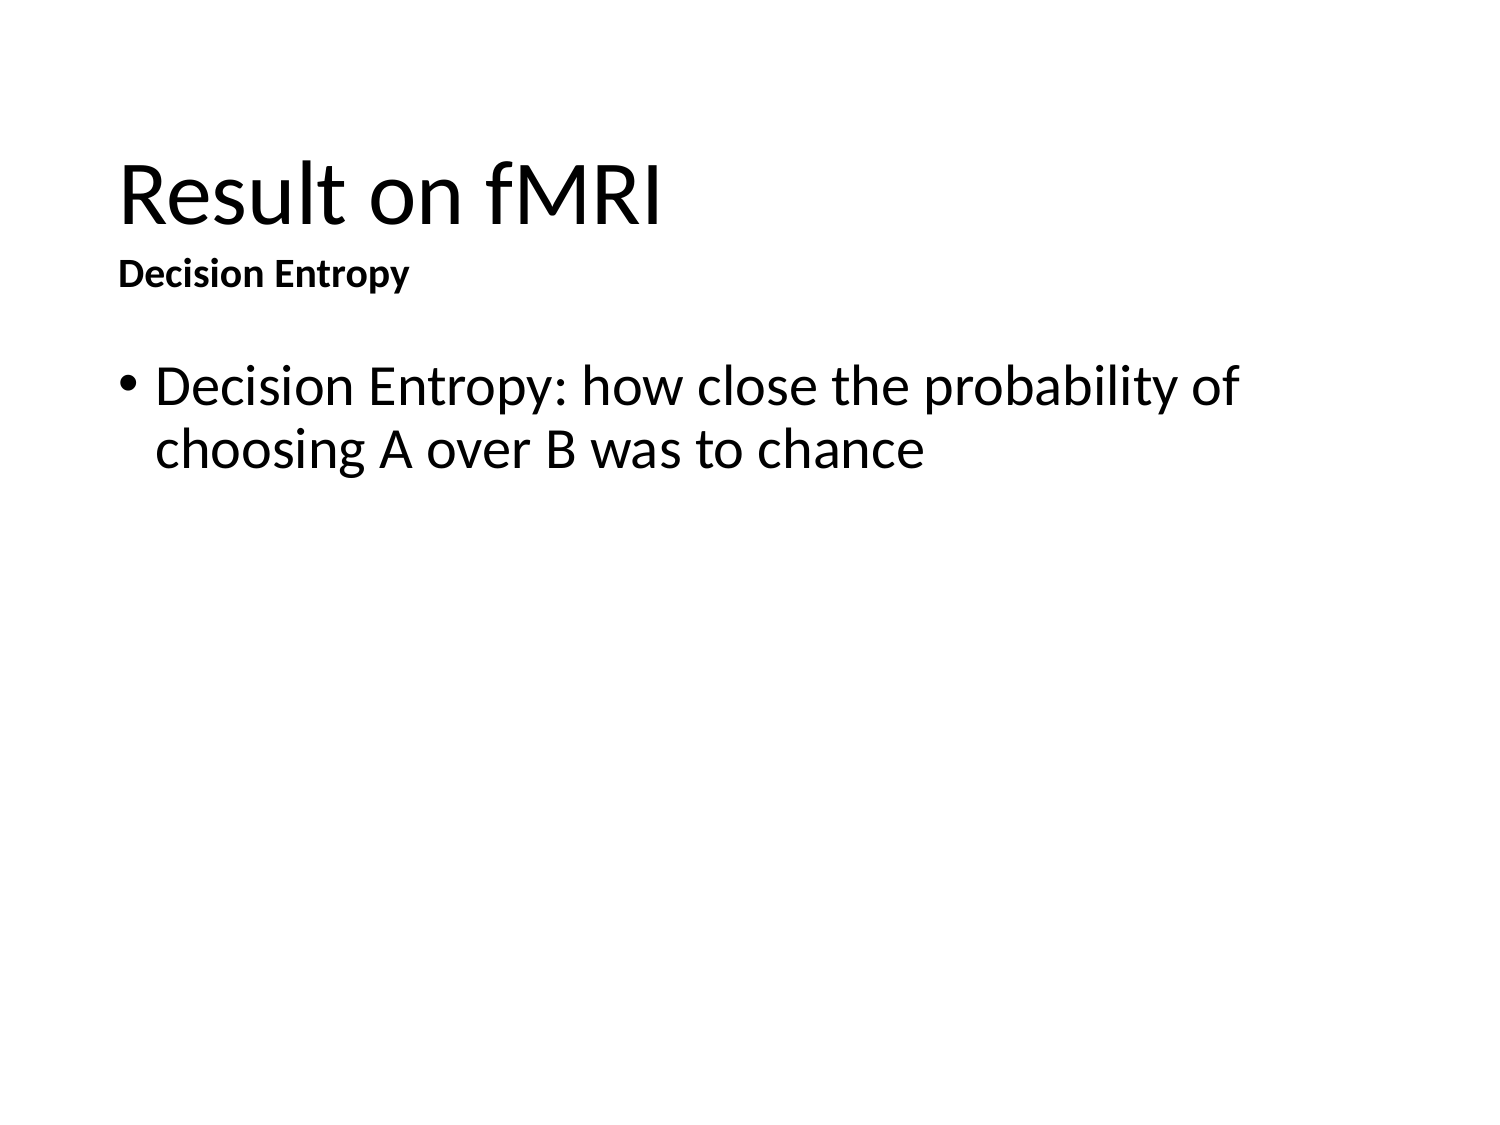

# Result on fMRI
Decision Entropy
Decision Entropy: how close the probability of choosing A over B was to chance